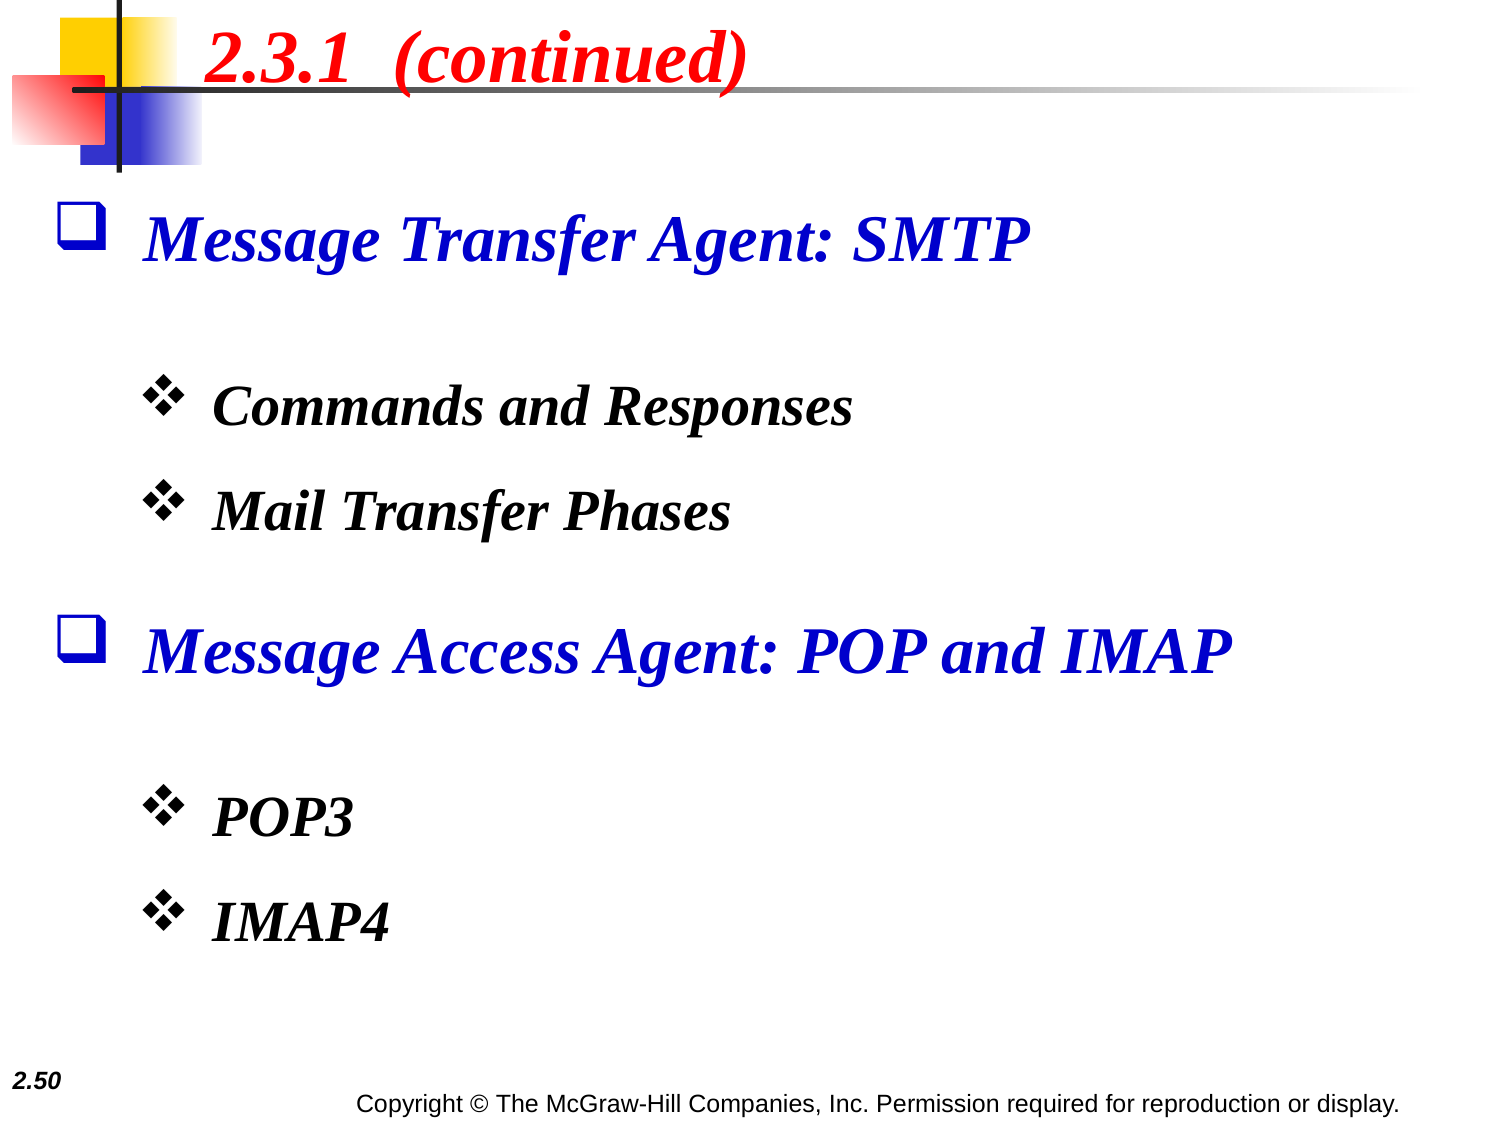

2.3.1  (continued)

 Message Transfer Agent: SMTP
Commands and Responses
Mail Transfer Phases
 Message Access Agent: POP and IMAP
POP3
IMAP4
2.50